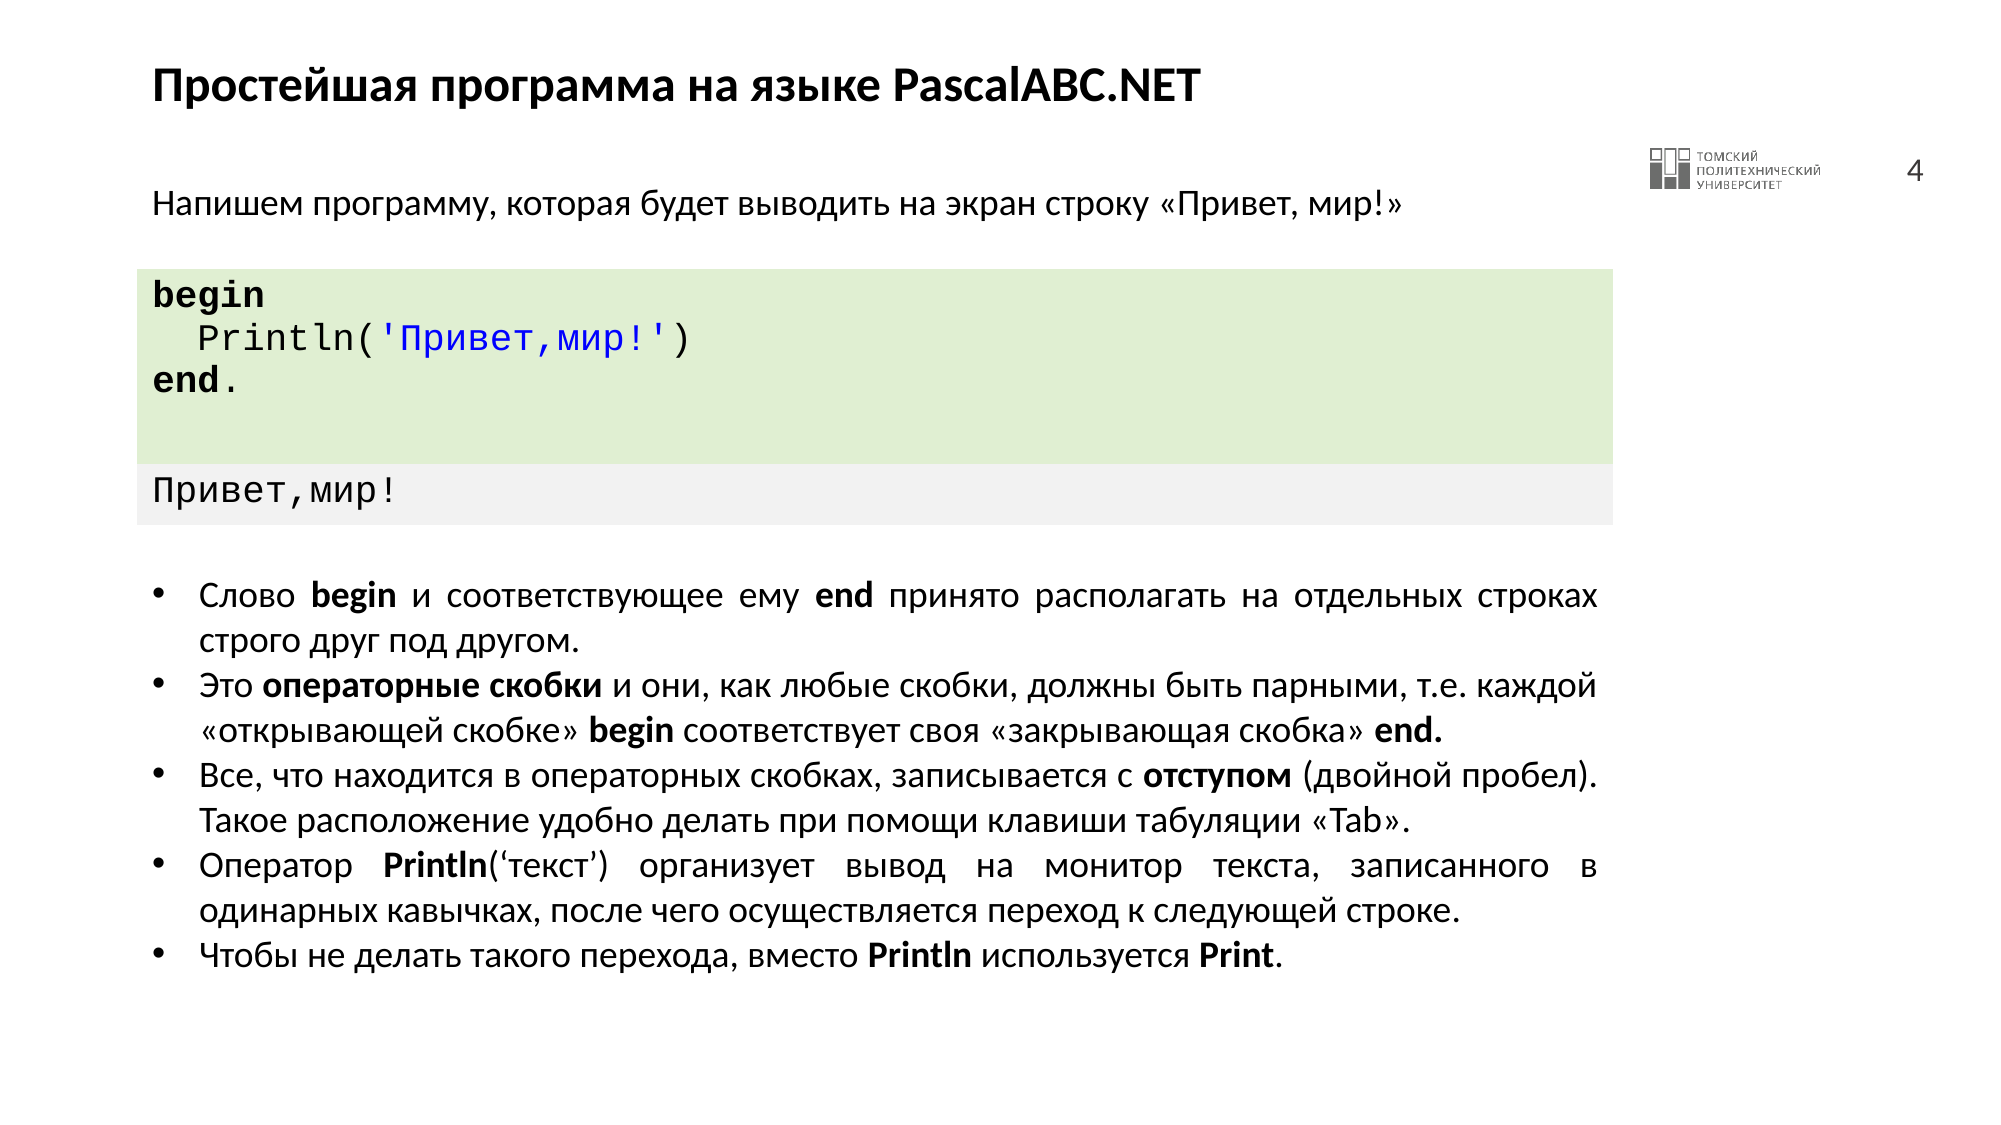

# Простейшая программа на языке PascalABC.NET
Напишем программу, которая будет выводить на экран строку «Привет, мир!»
| begin Println('Привет,мир!') end. |
| --- |
| Привет,мир! |

Слово begin и соответствующее ему end принято располагать на отдельных строках строго друг под другом.
Это операторные скобки и они, как любые скобки, должны быть парными, т.е. каждой «открывающей скобке» begin соответствует своя «закрывающая скобка» end.
Все, что находится в операторных скобках, записывается с отступом (двойной пробел). Такое расположение удобно делать при помощи клавиши табуляции «Tab».
Оператор Println(‘текст’) организует вывод на монитор текста, записанного в одинарных кавычках, после чего осуществляется переход к следующей строке.
Чтобы не делать такого перехода, вместо Println используется Print.